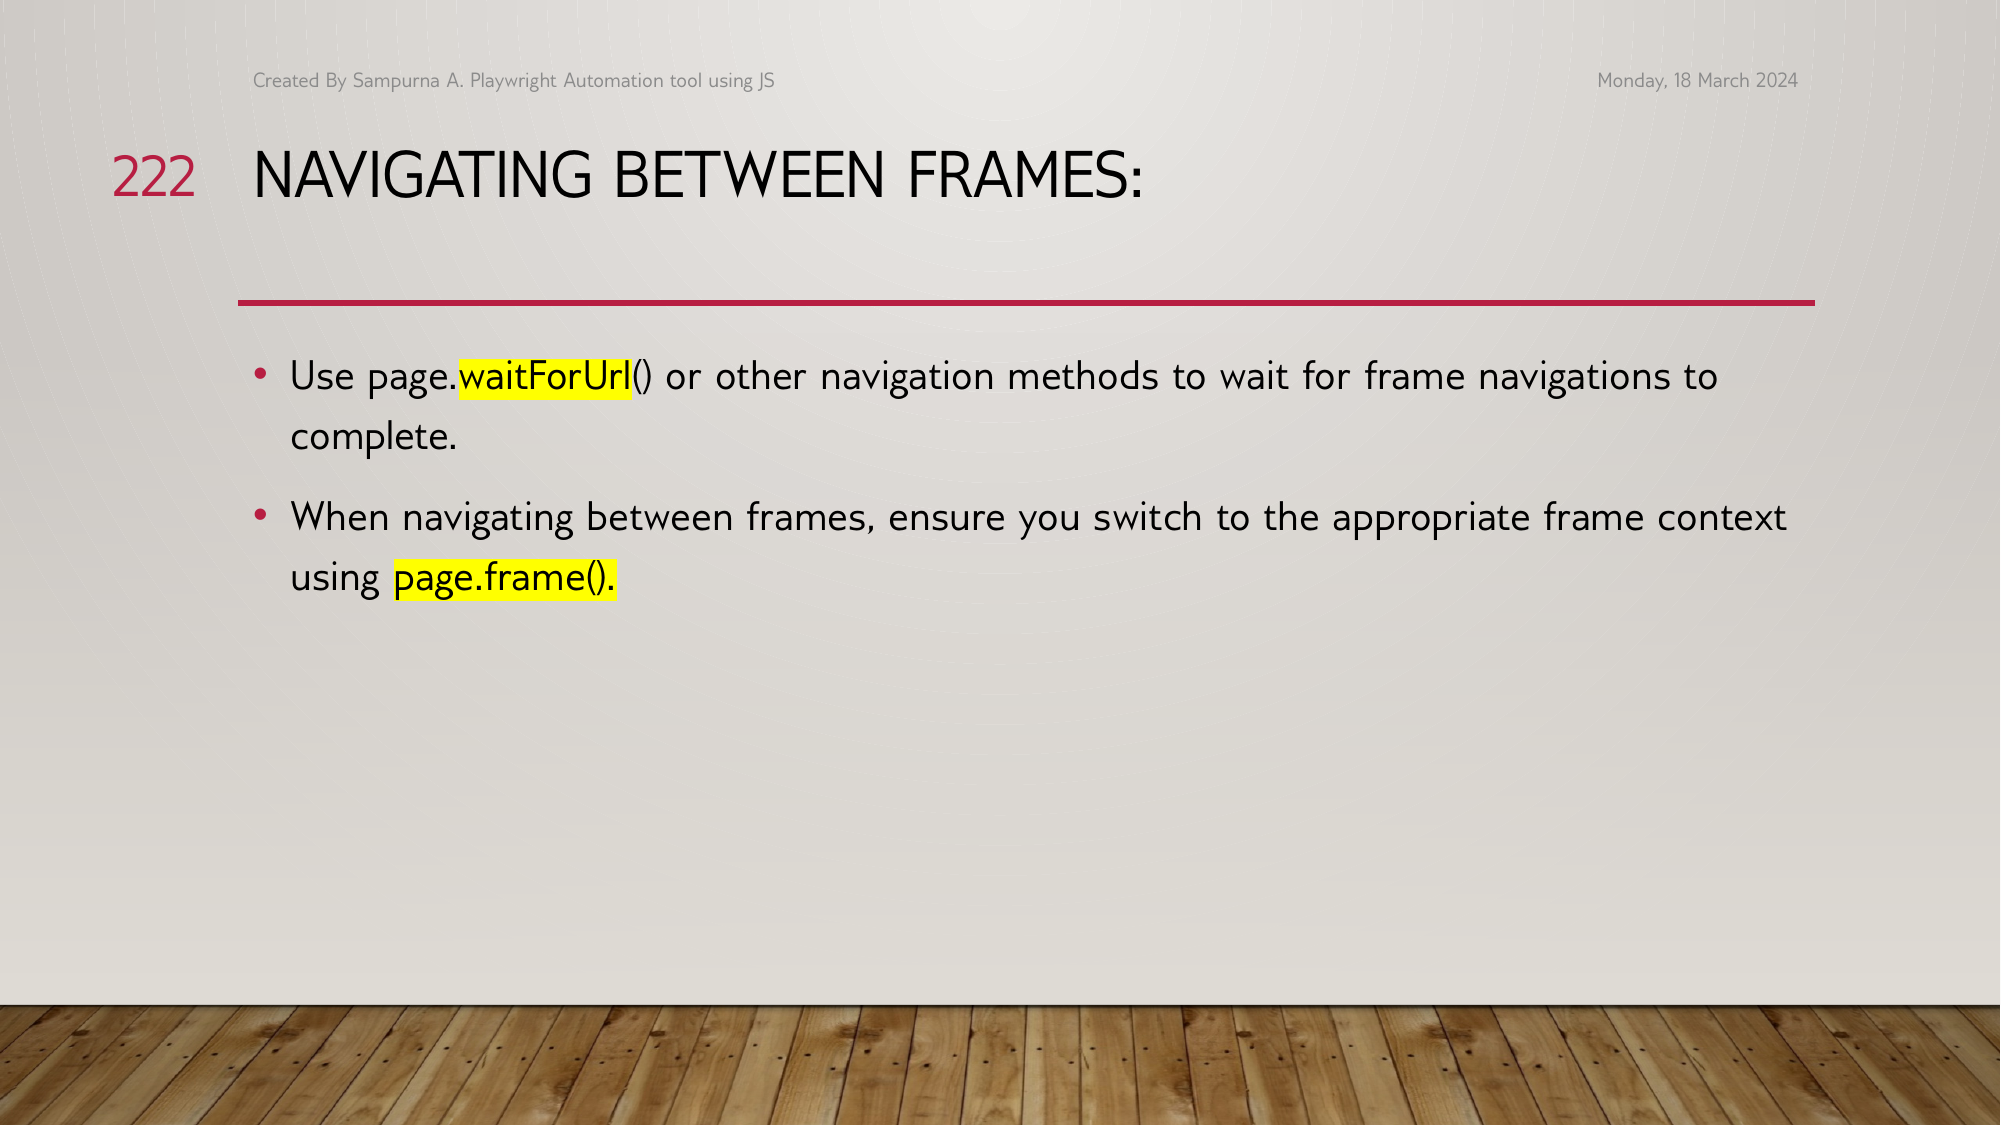

Created By Sampurna A. Playwright Automation tool using JS
Monday, 18 March 2024
222
# Navigating Between Frames:
Use page.waitForUrl() or other navigation methods to wait for frame navigations to complete.
When navigating between frames, ensure you switch to the appropriate frame context using page.frame().